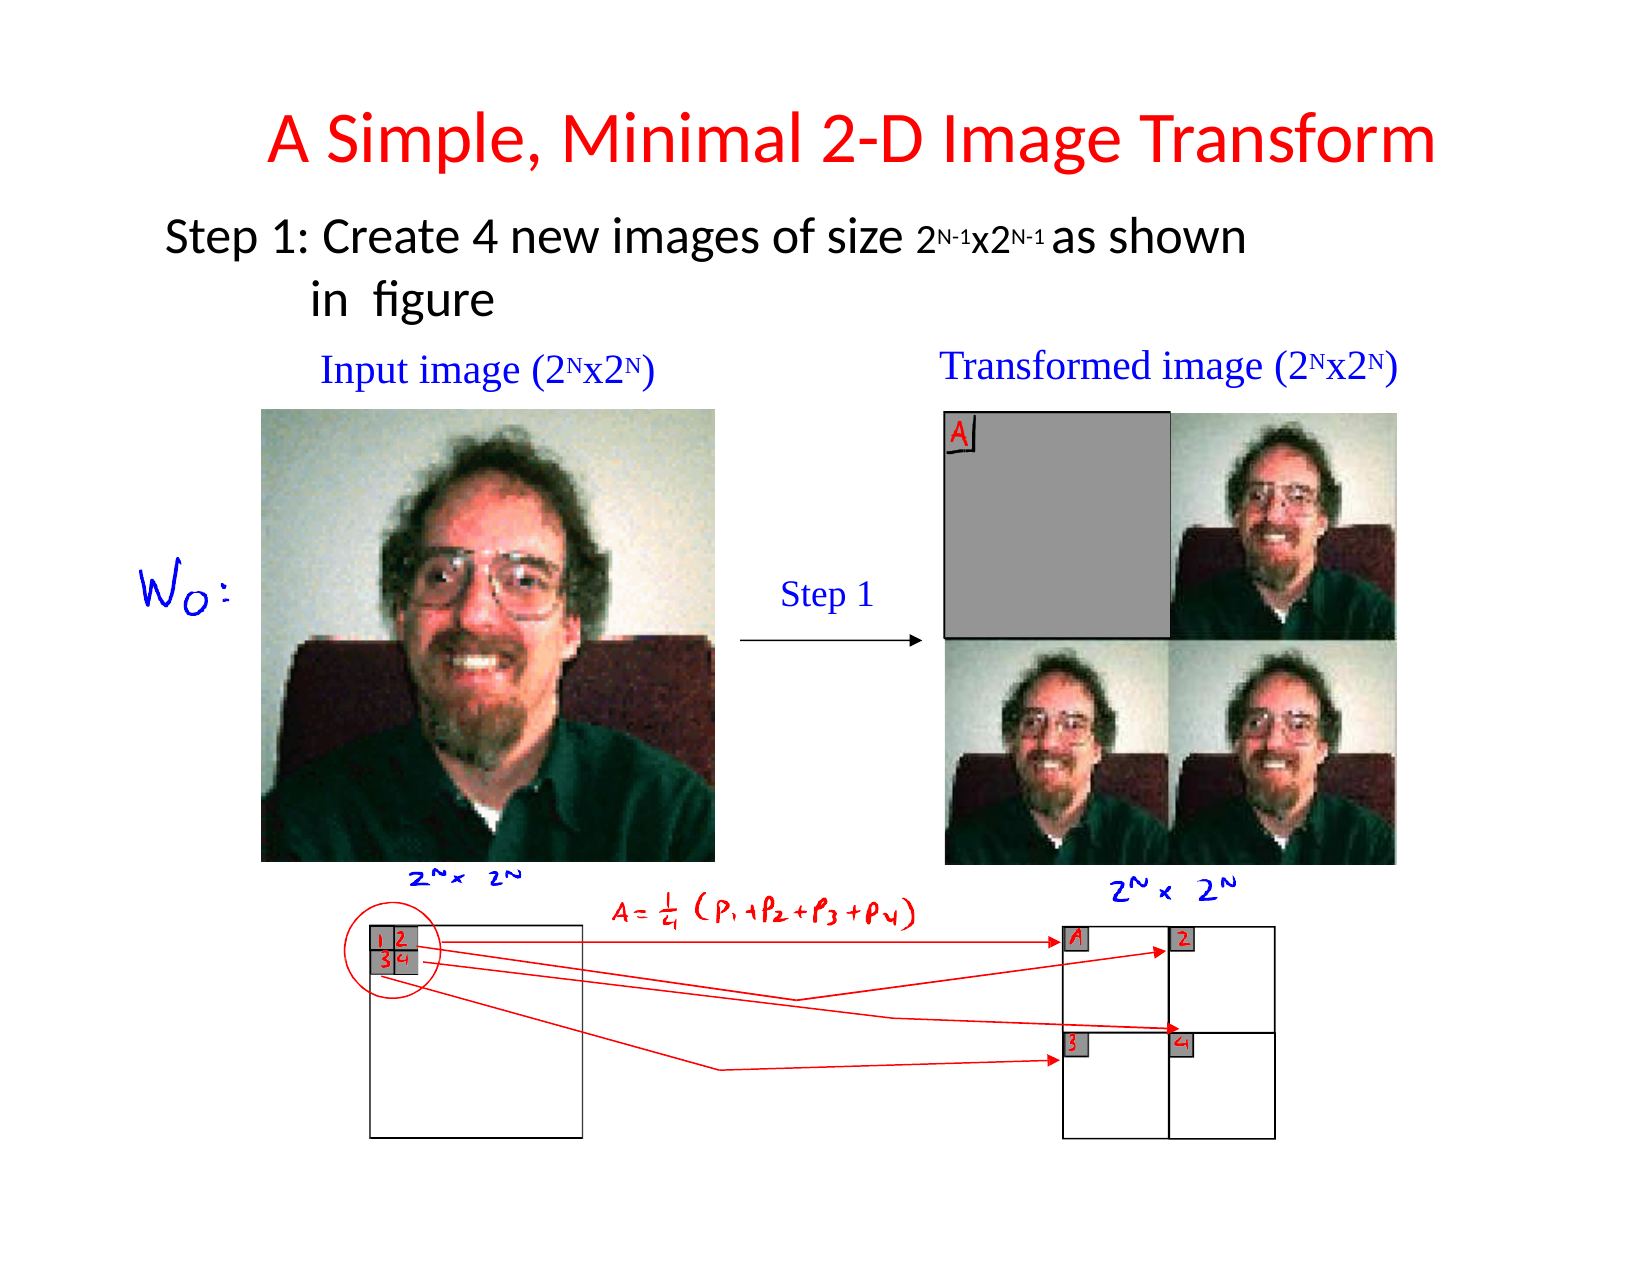

# A Simple, Minimal 2-D Image Transform
Step 1: Create 4 new images of size 2N-1x2N-1 as shown in  figure
Transformed image (2Nx2N)
Input image (2Nx2N)

Step 1